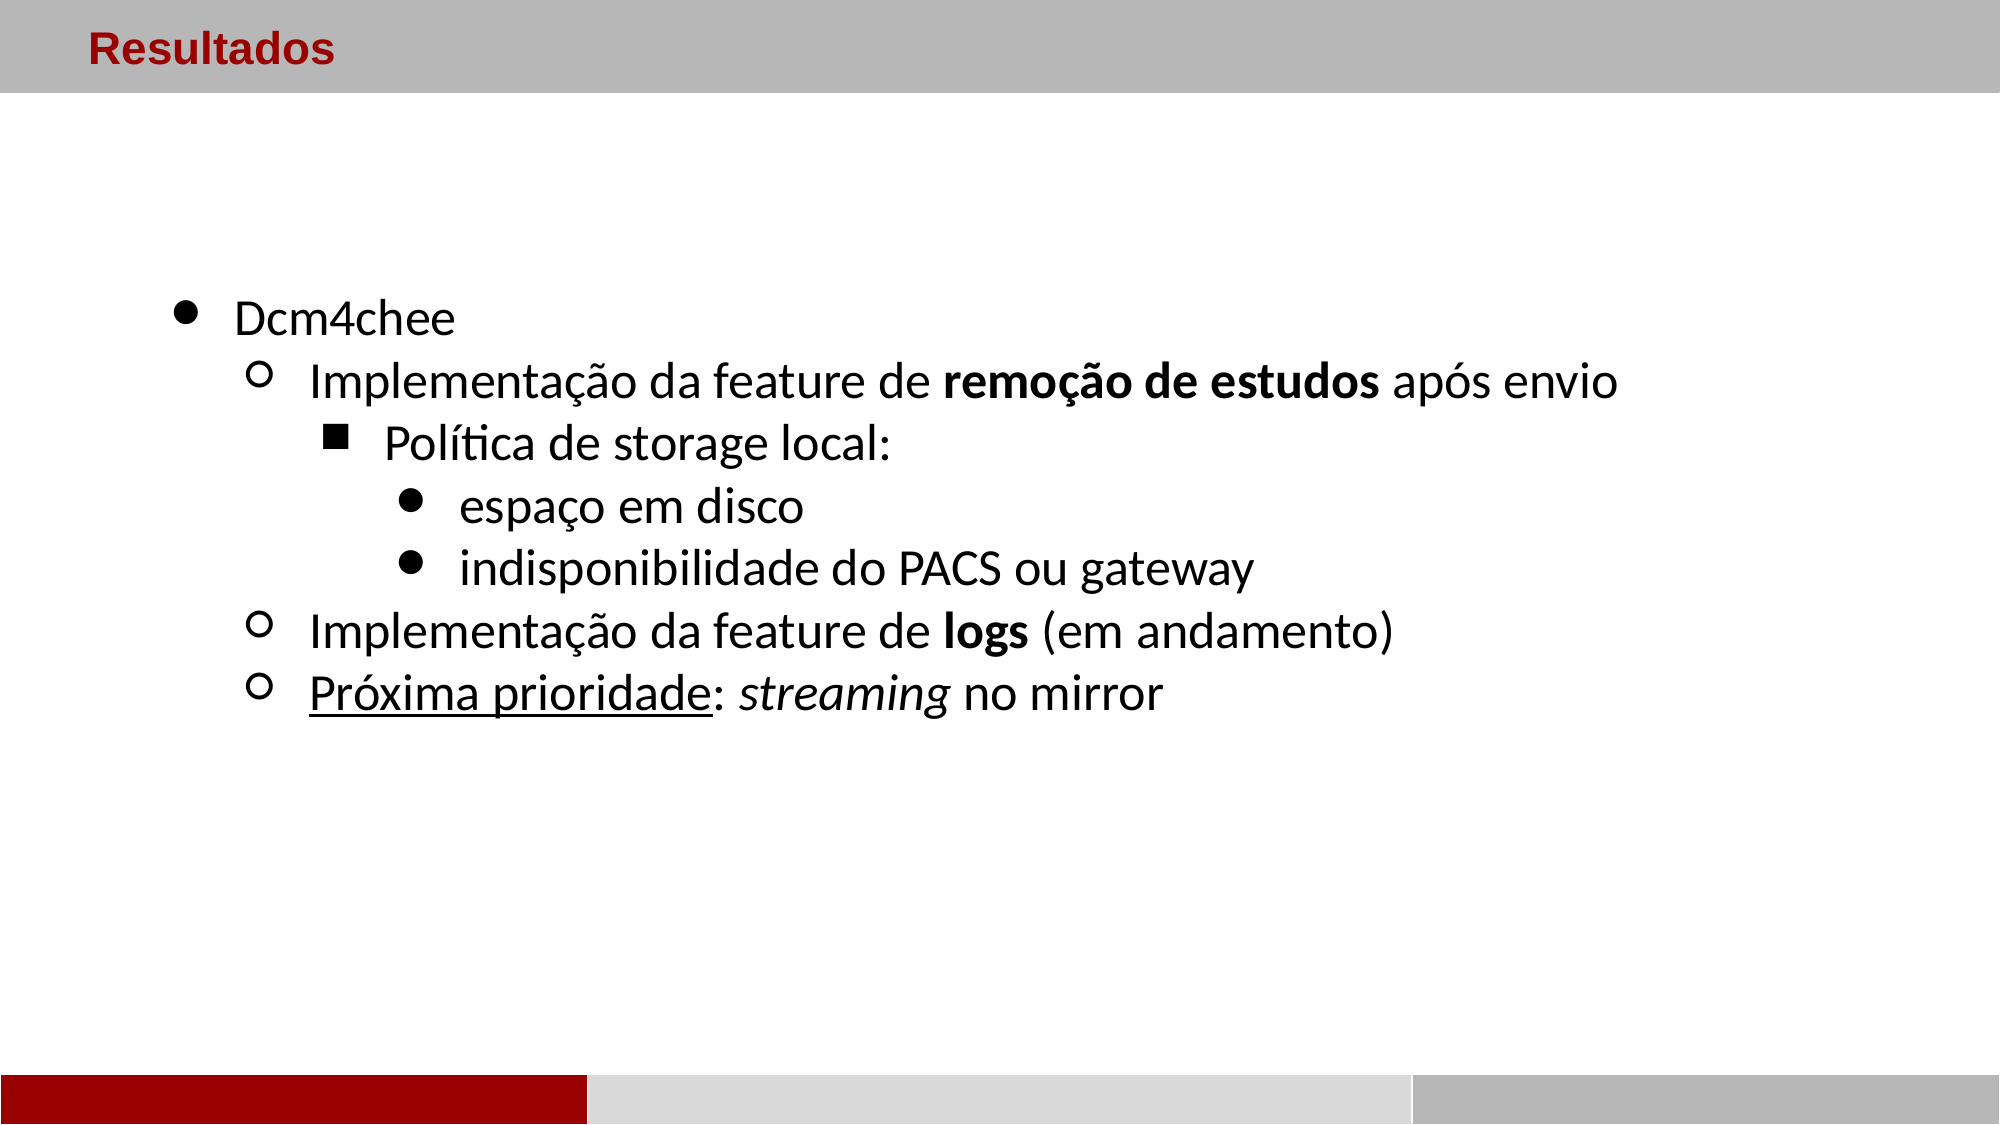

Resultados

Dcm4chee
Implementação da feature de remoção de estudos após envio
Política de storage local:
espaço em disco
indisponibilidade do PACS ou gateway
Implementação da feature de logs (em andamento)
Próxima prioridade: streaming no mirror